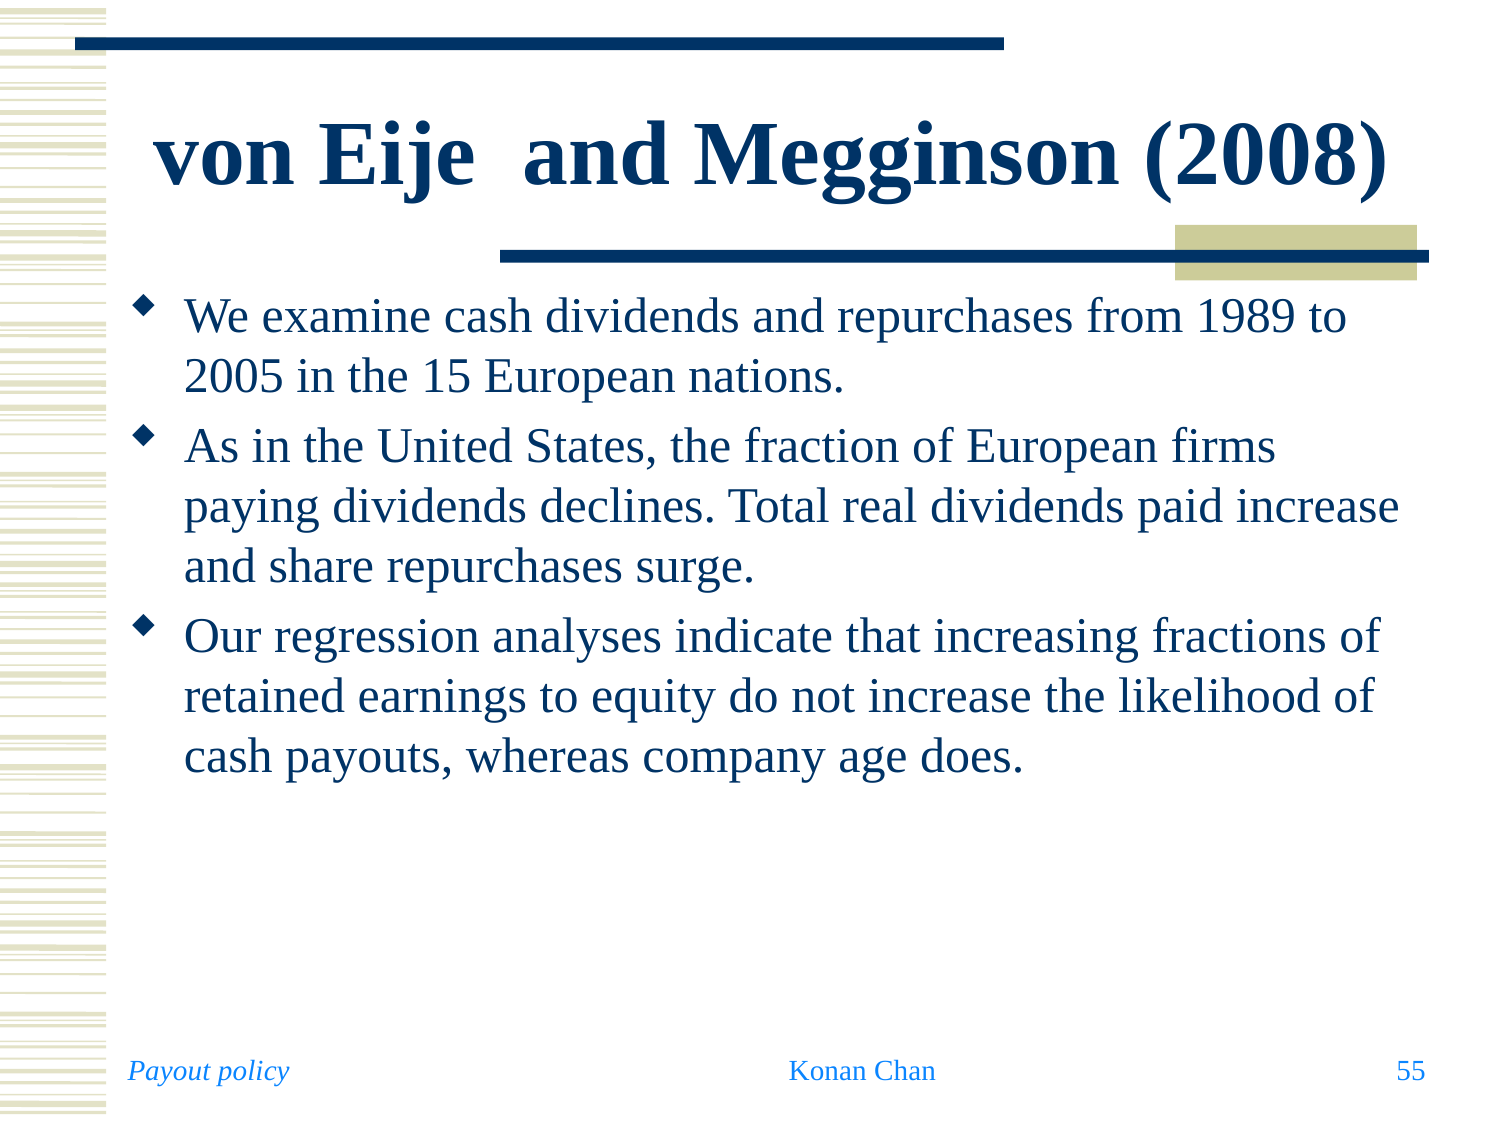

# von Eije  and Megginson (2008)
We examine cash dividends and repurchases from 1989 to 2005 in the 15 European nations.
As in the United States, the fraction of European firms paying dividends declines. Total real dividends paid increase and share repurchases surge.
Our regression analyses indicate that increasing fractions of retained earnings to equity do not increase the likelihood of cash payouts, whereas company age does.
Payout policy
Konan Chan
55